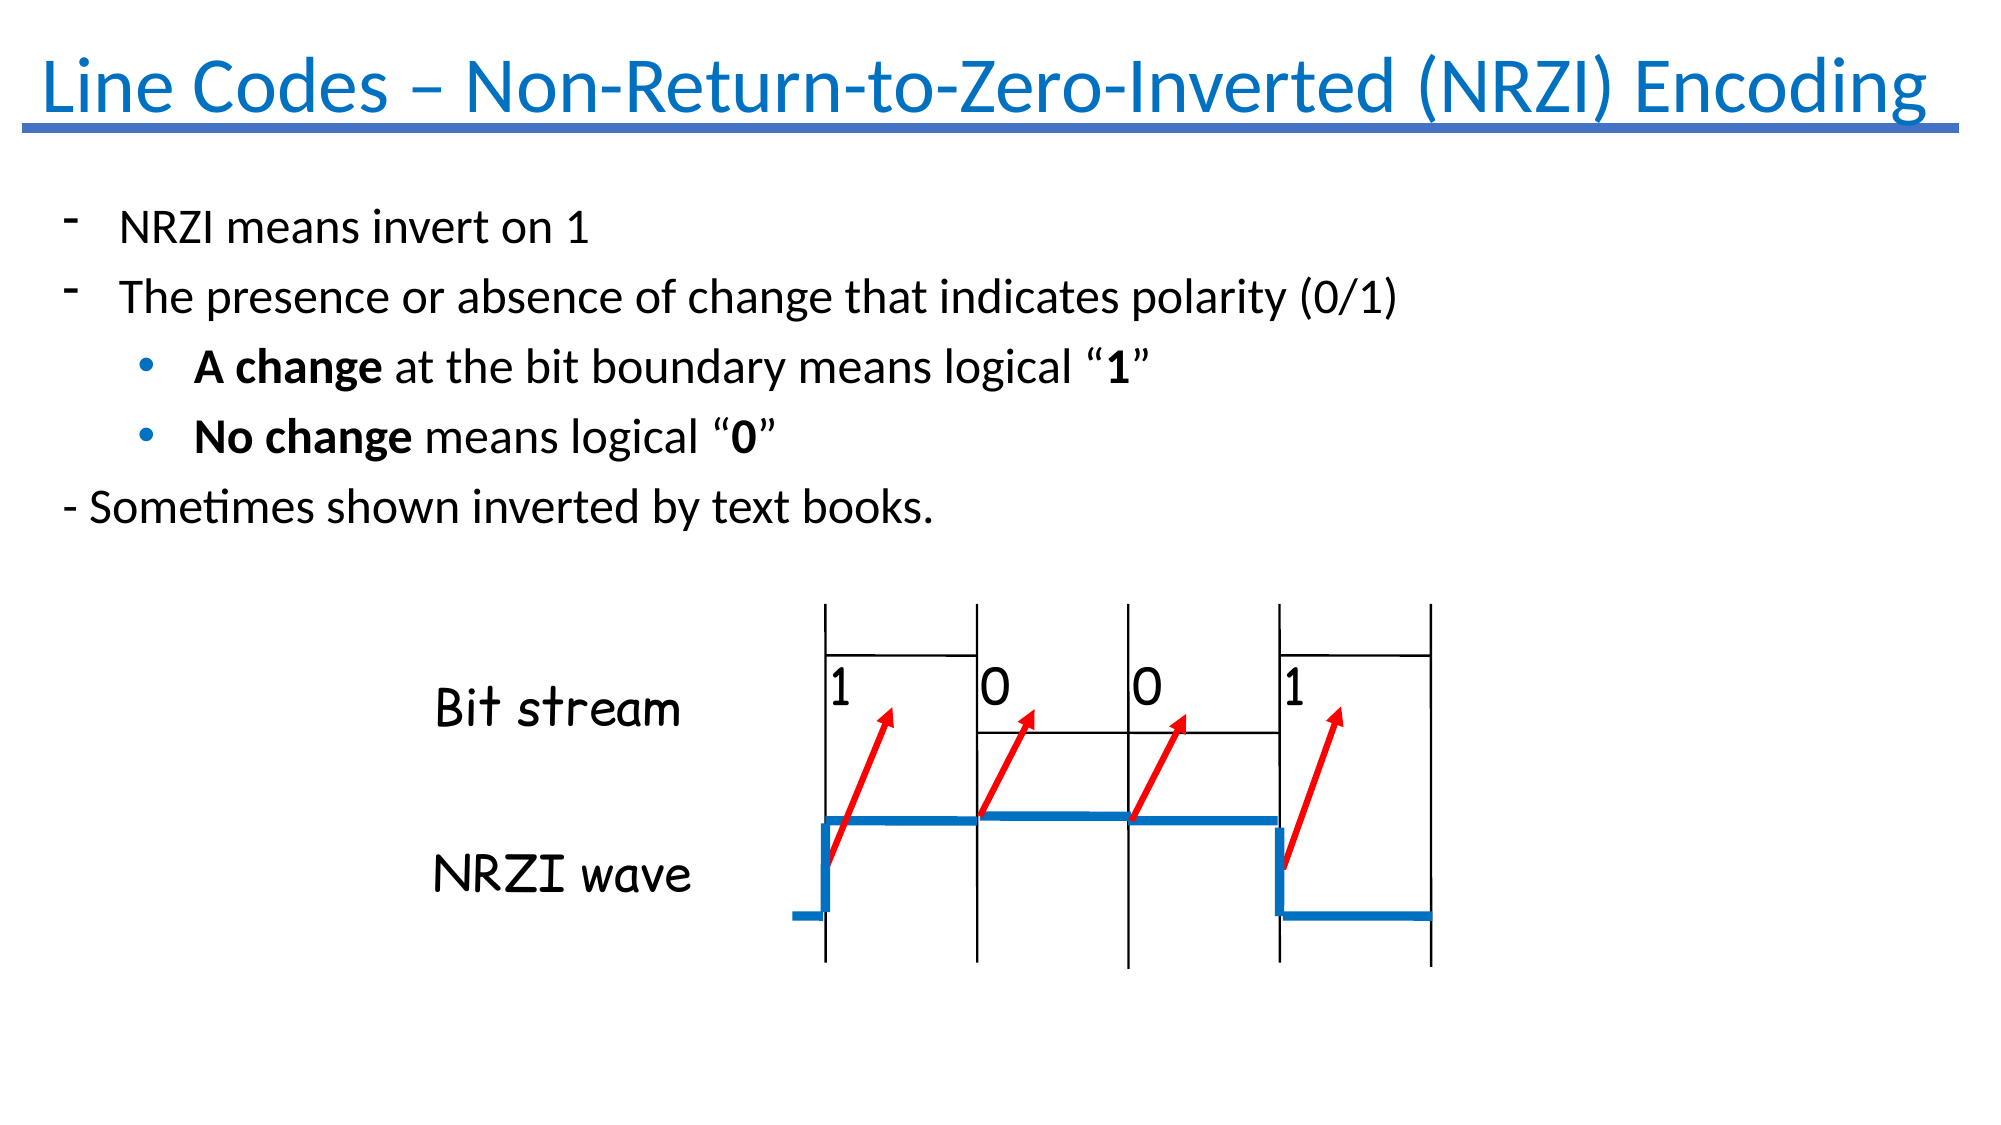

Line Codes – Non-Return-to-Zero-Inverted (NRZI) Encoding
NRZI means invert on 1
The presence or absence of change that indicates polarity (0/1)
A change at the bit boundary means logical “1”
No change means logical “0”
- Sometimes shown inverted by text books.

1
0
0
1

Bit stream

NRZI wave